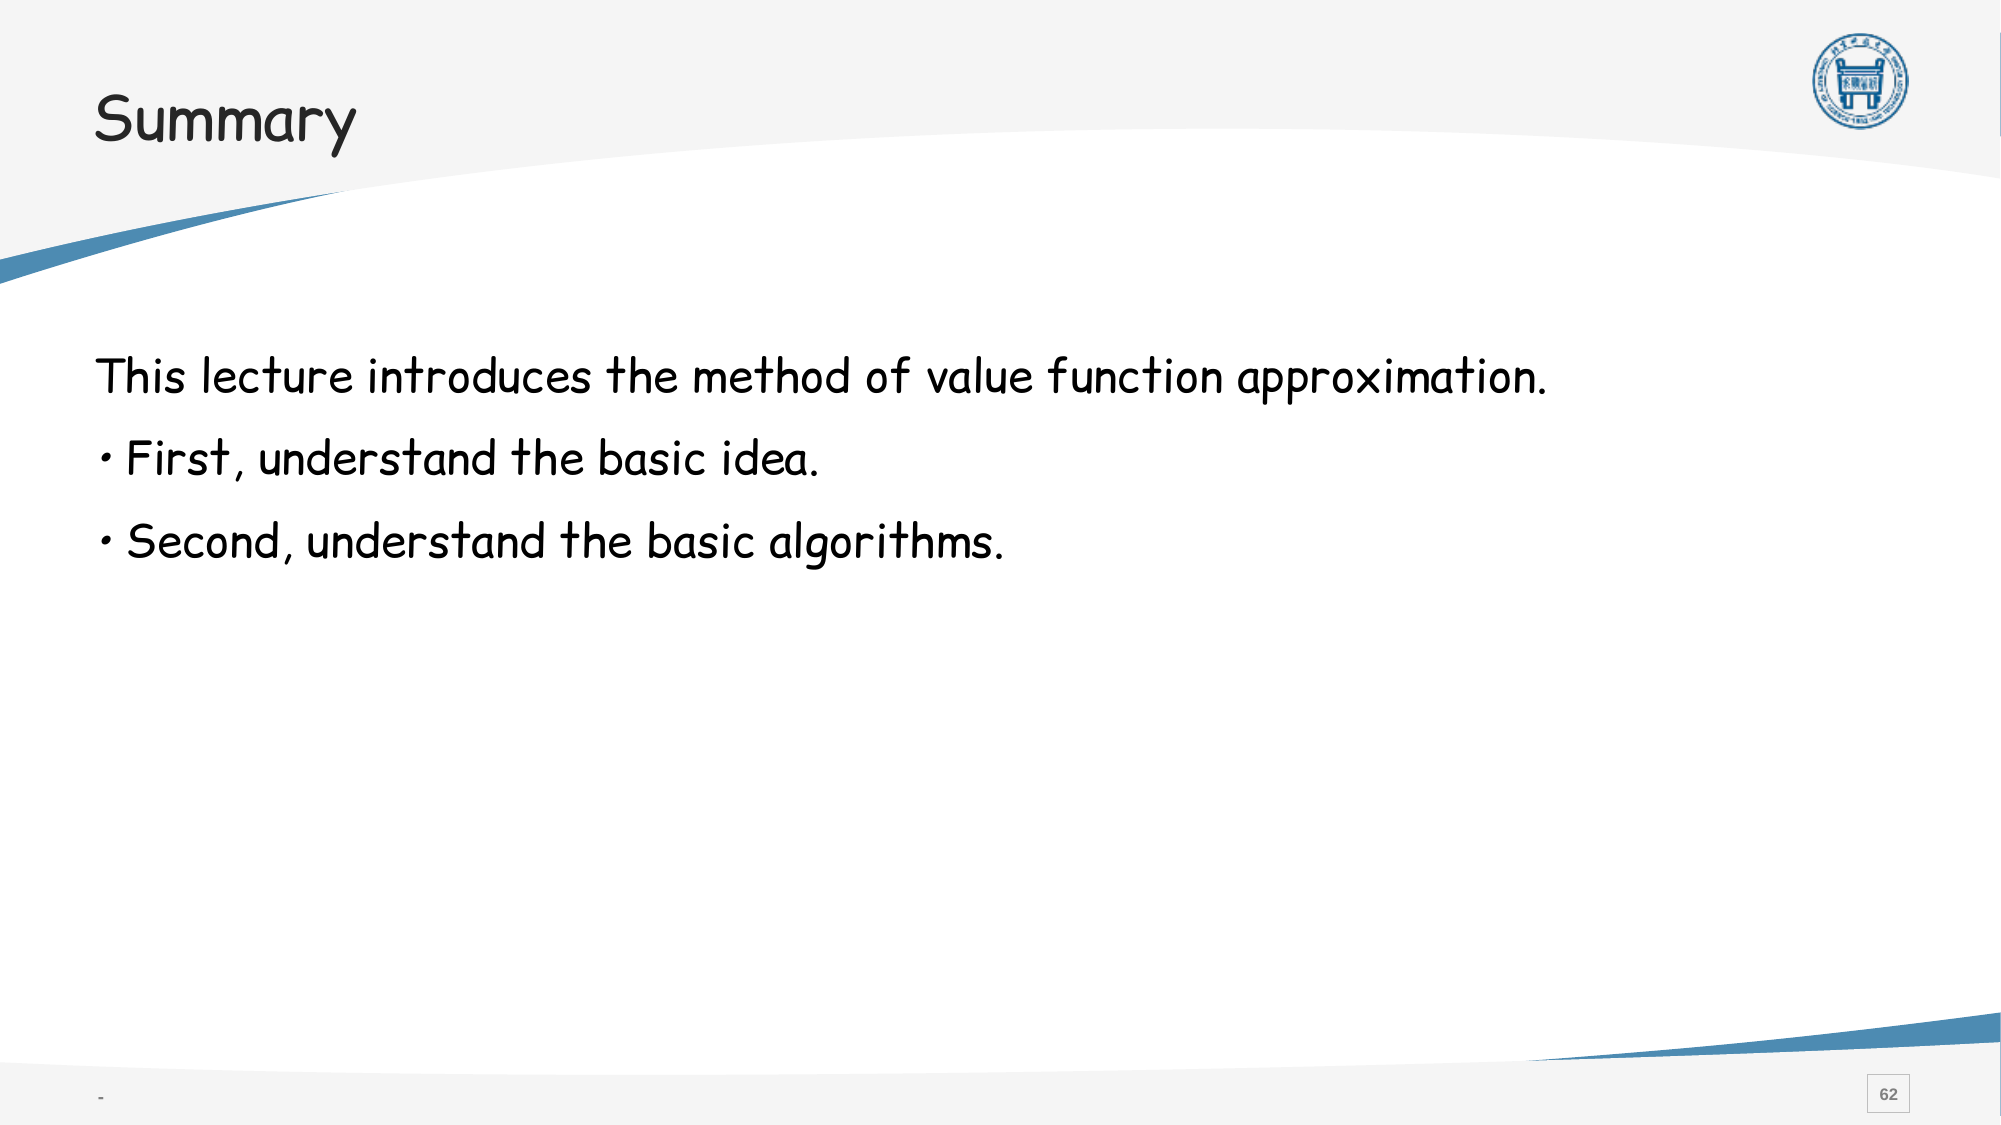

# Summary
This lecture introduces the method of value function approximation.
• First, understand the basic idea.
• Second, understand the basic algorithms.